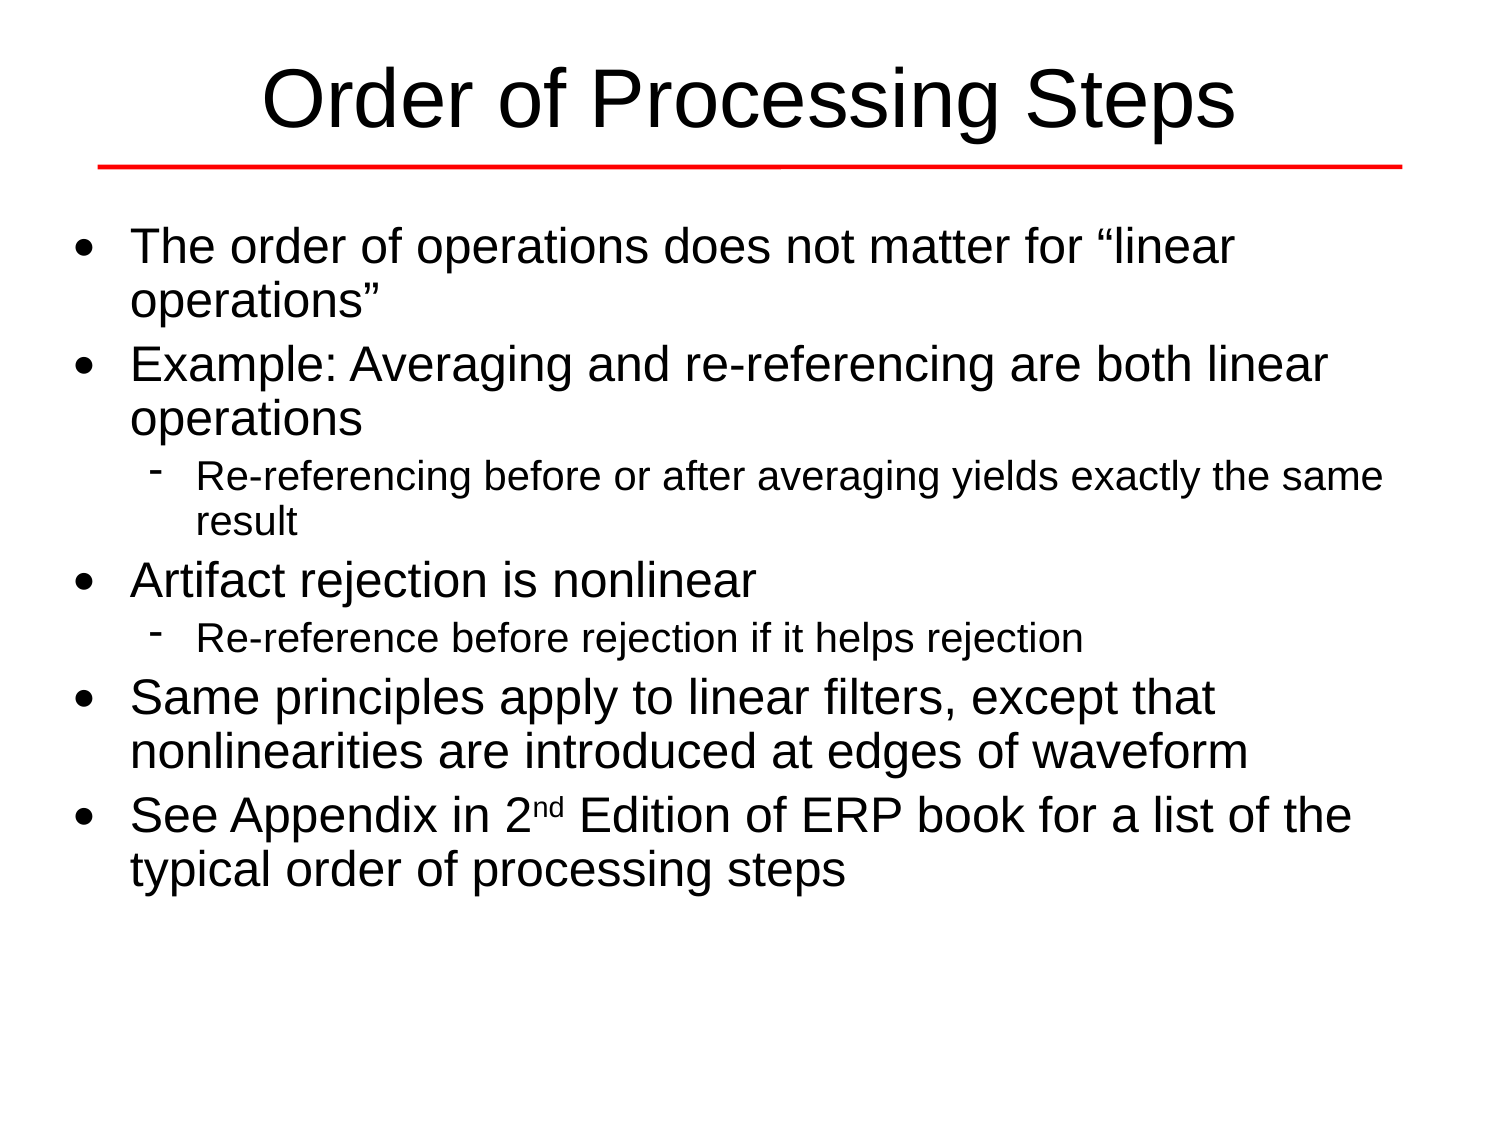

# Order of Processing Steps

The order of operations does not matter for “linear operations”
Example: Averaging and re-referencing are both linear operations
Re-referencing before or after averaging yields exactly the same result
Artifact rejection is nonlinear
Re-reference before rejection if it helps rejection
Same principles apply to linear filters, except that nonlinearities are introduced at edges of waveform
See Appendix in 2nd Edition of ERP book for a list of the typical order of processing steps